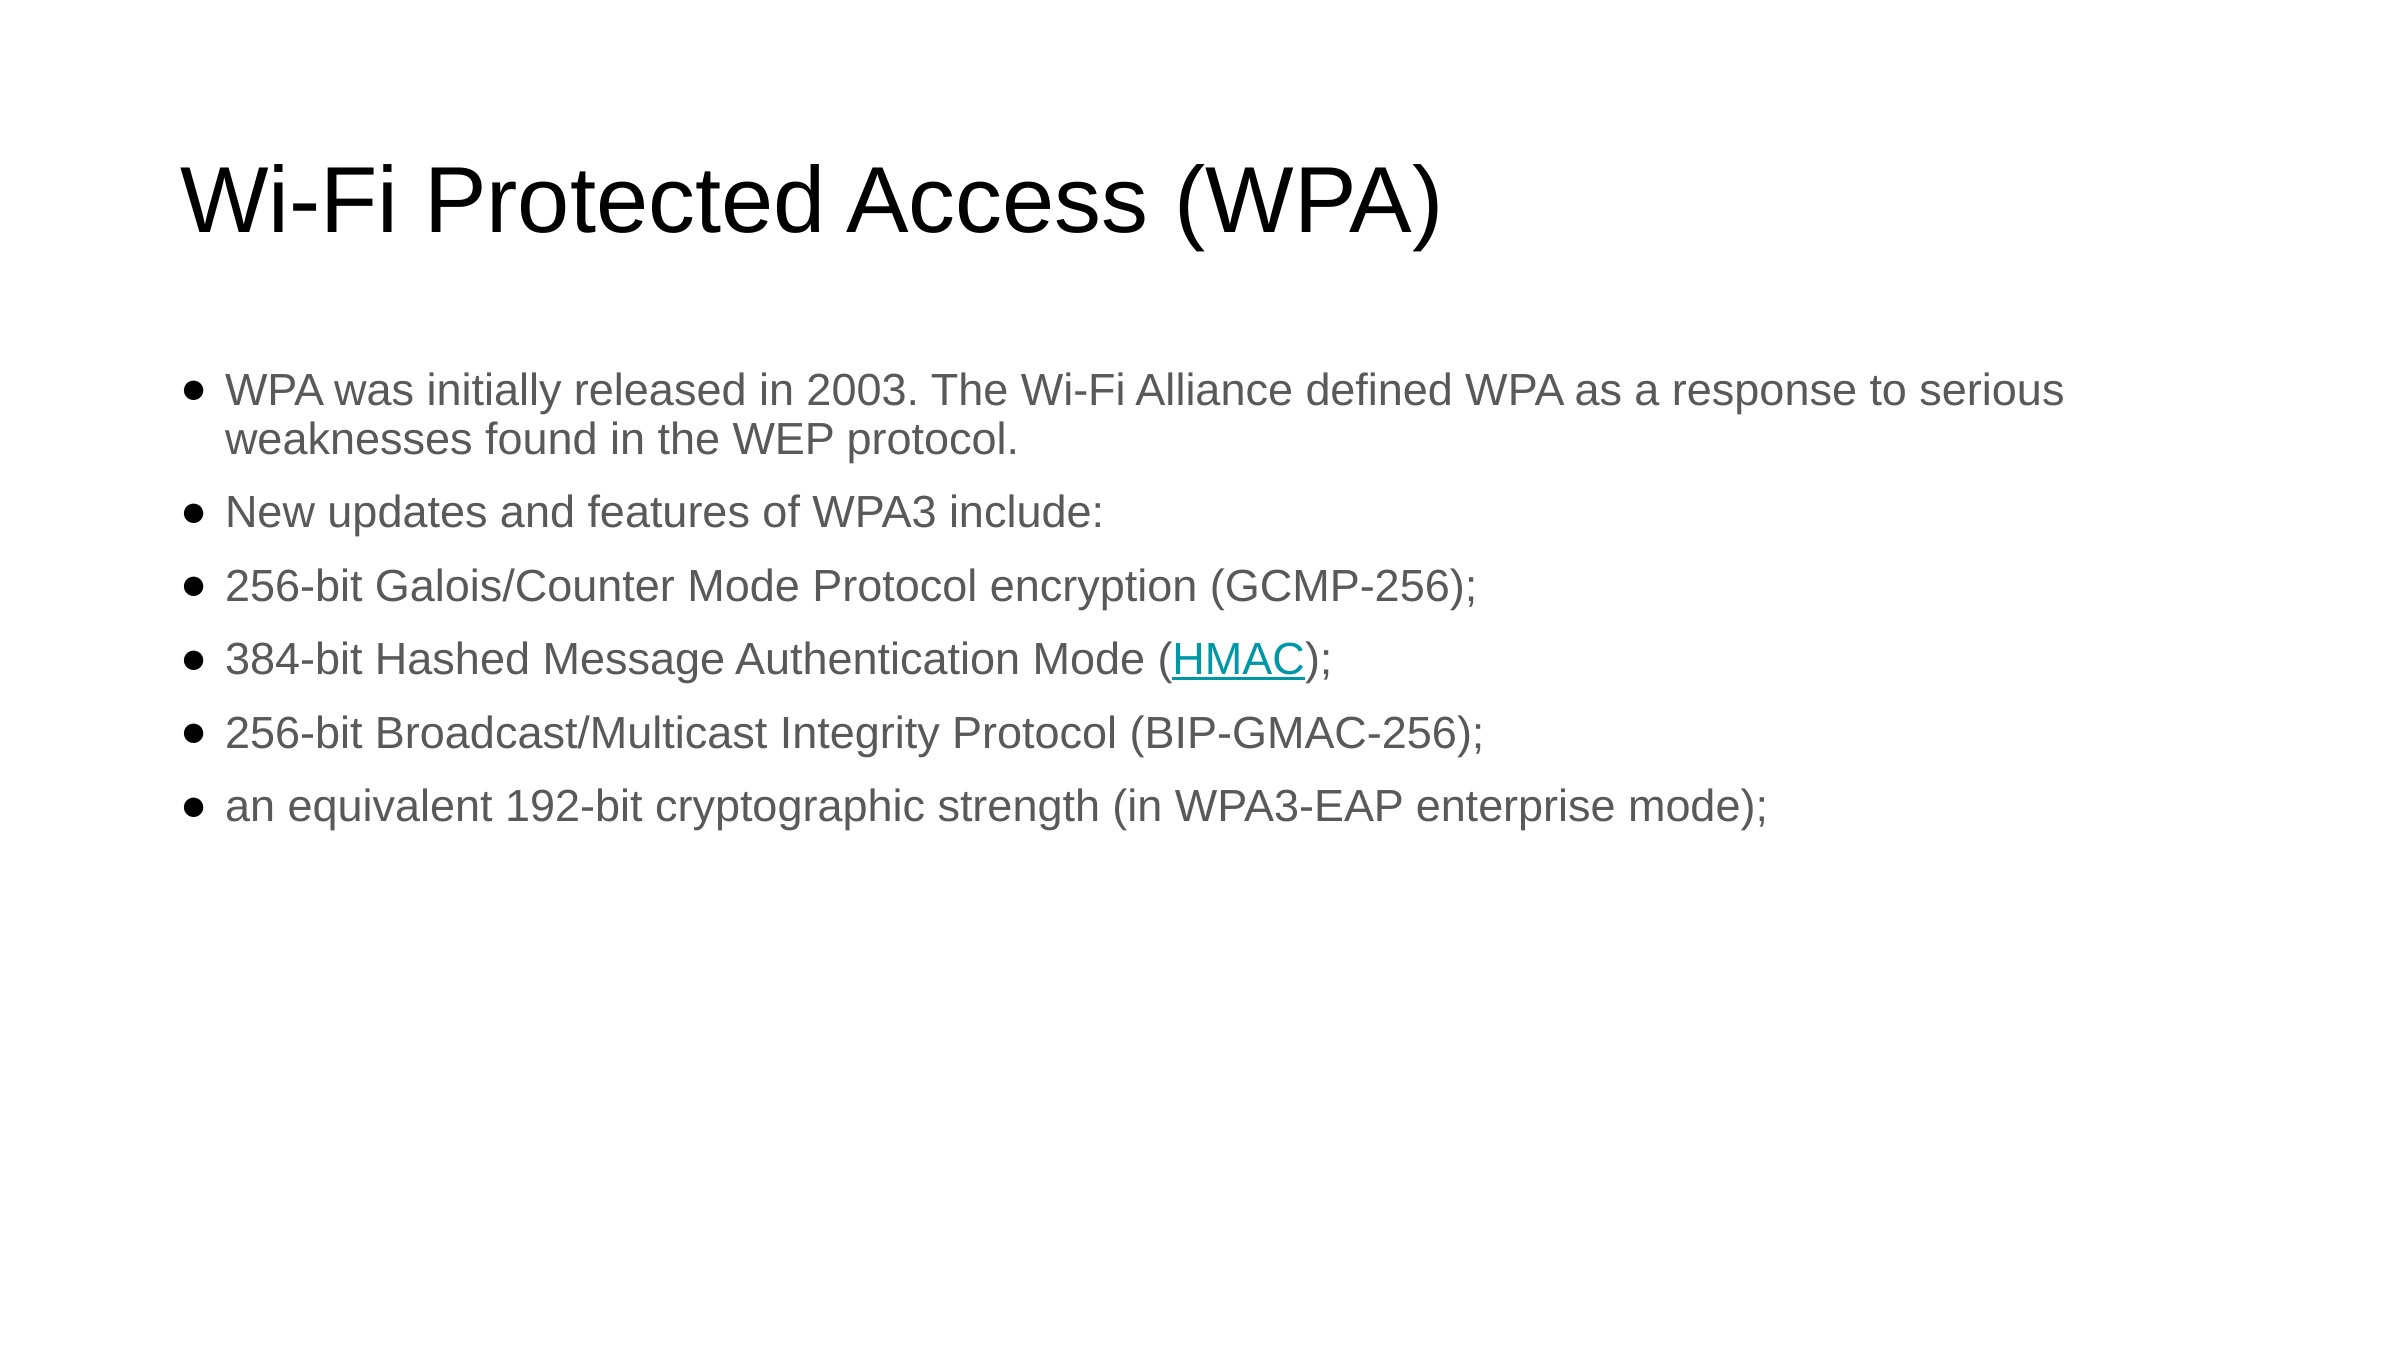

# Wi-Fi Protected Access (WPA)
WPA was initially released in 2003. The Wi-Fi Alliance defined WPA as a response to serious weaknesses found in the WEP protocol.
New updates and features of WPA3 include:
256-bit Galois/Counter Mode Protocol encryption (GCMP-256);
384-bit Hashed Message Authentication Mode (HMAC);
256-bit Broadcast/Multicast Integrity Protocol (BIP-GMAC-256);
an equivalent 192-bit cryptographic strength (in WPA3-EAP enterprise mode);